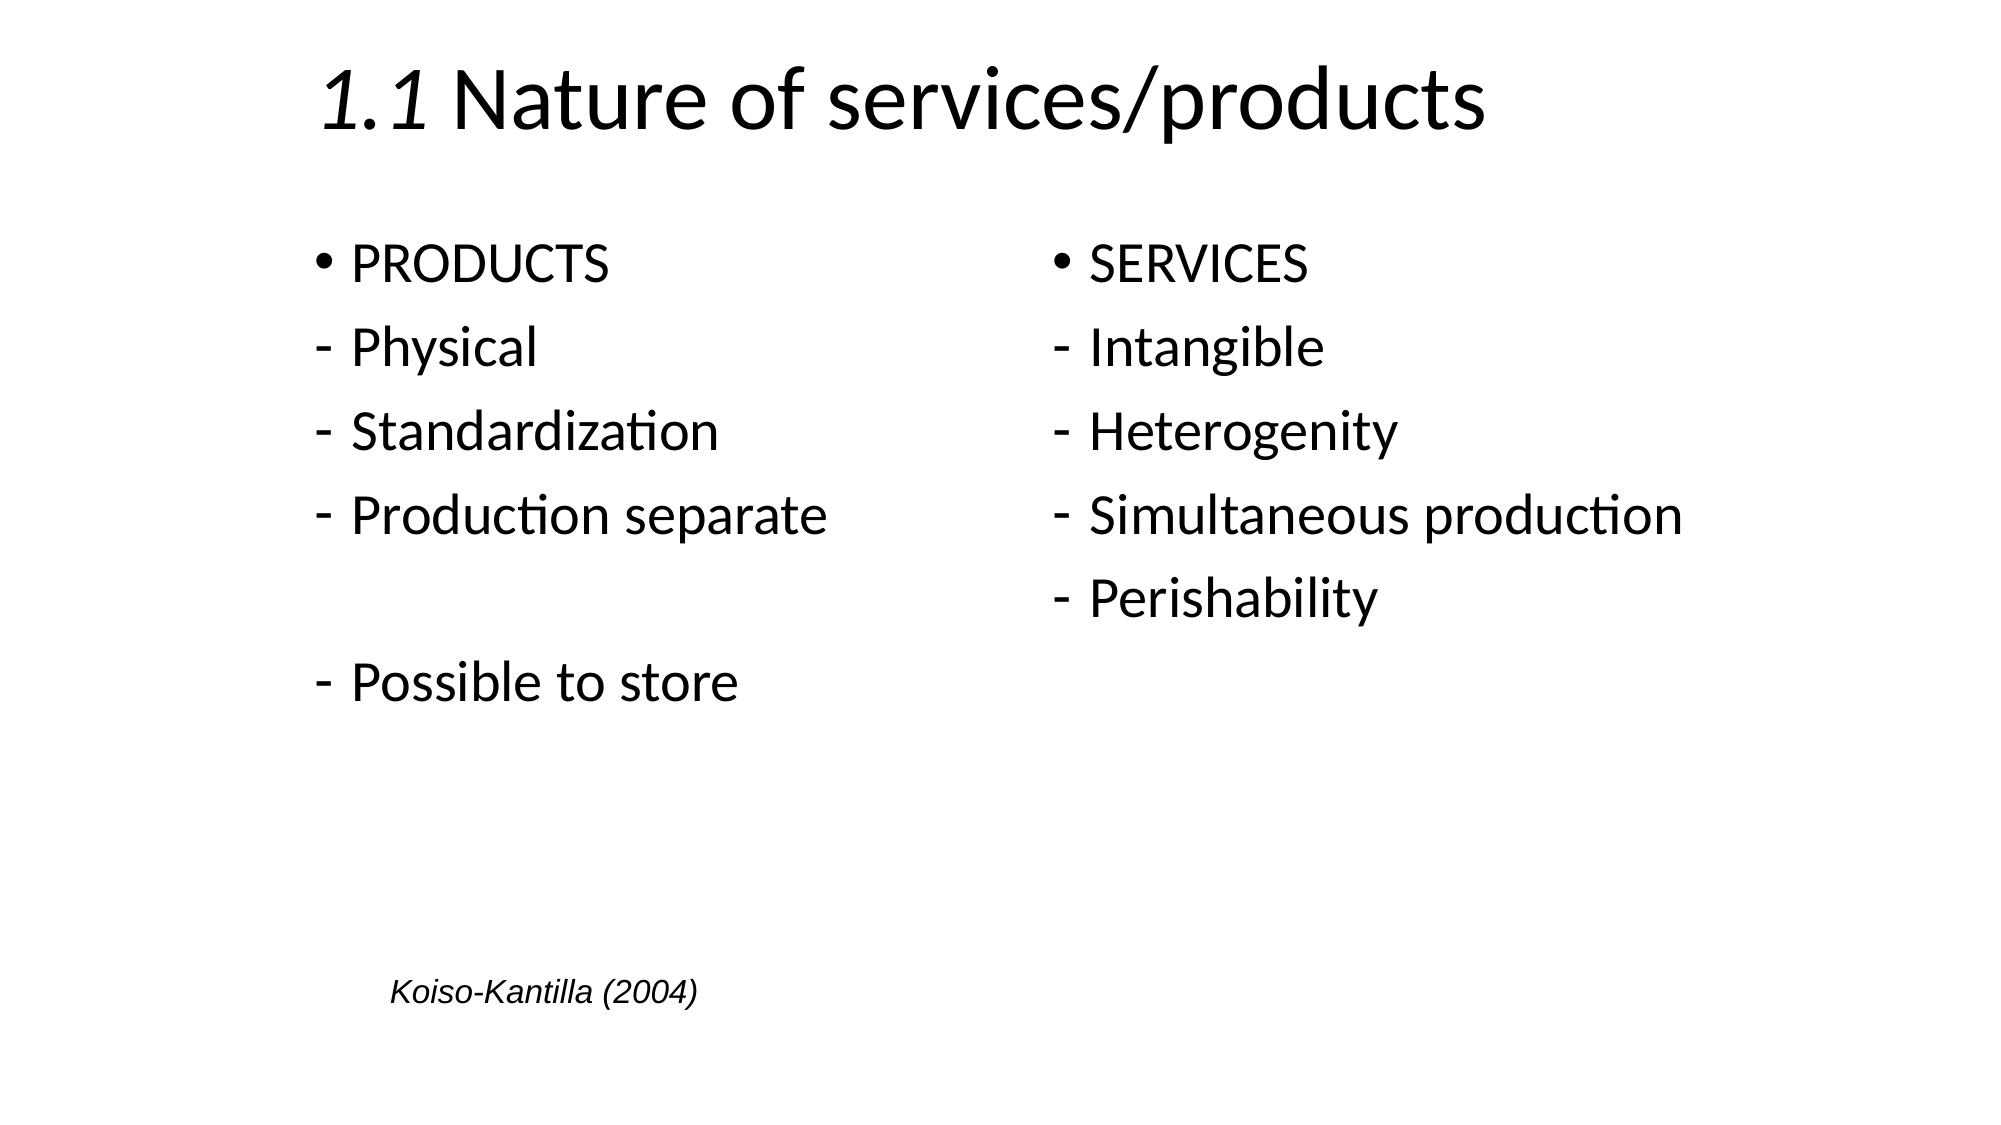

# 1.1 Nature of services/products
PRODUCTS
Physical
Standardization
Production separate

Possible to store

SERVICES
Intangible
Heterogenity
Simultaneous production
Perishability
Koiso-Kantilla (2004)